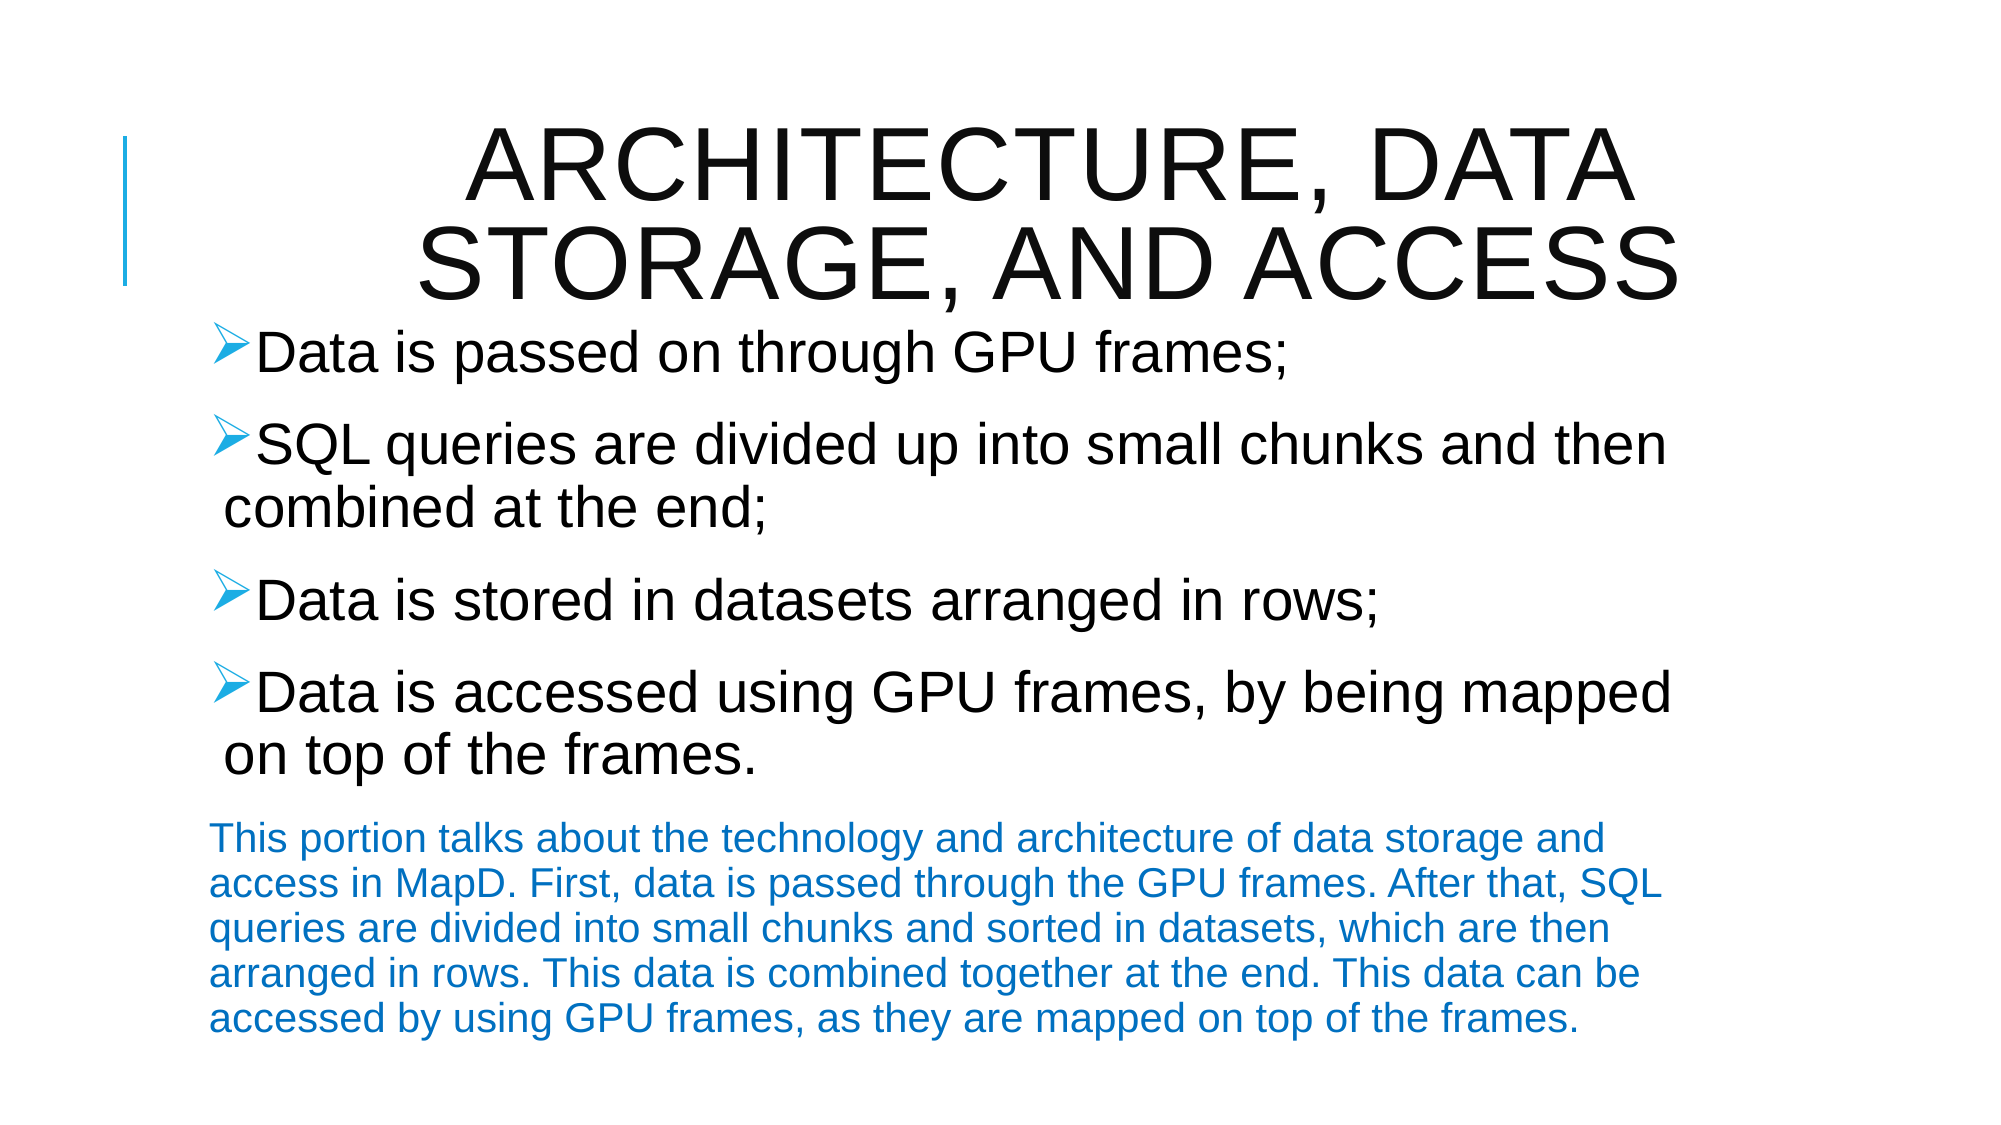

# Architecture, Data Storage, and Access
Data is passed on through GPU frames;
SQL queries are divided up into small chunks and then combined at the end;
Data is stored in datasets arranged in rows;
Data is accessed using GPU frames, by being mapped on top of the frames.
This portion talks about the technology and architecture of data storage and access in MapD. First, data is passed through the GPU frames. After that, SQL queries are divided into small chunks and sorted in datasets, which are then arranged in rows. This data is combined together at the end. This data can be accessed by using GPU frames, as they are mapped on top of the frames.